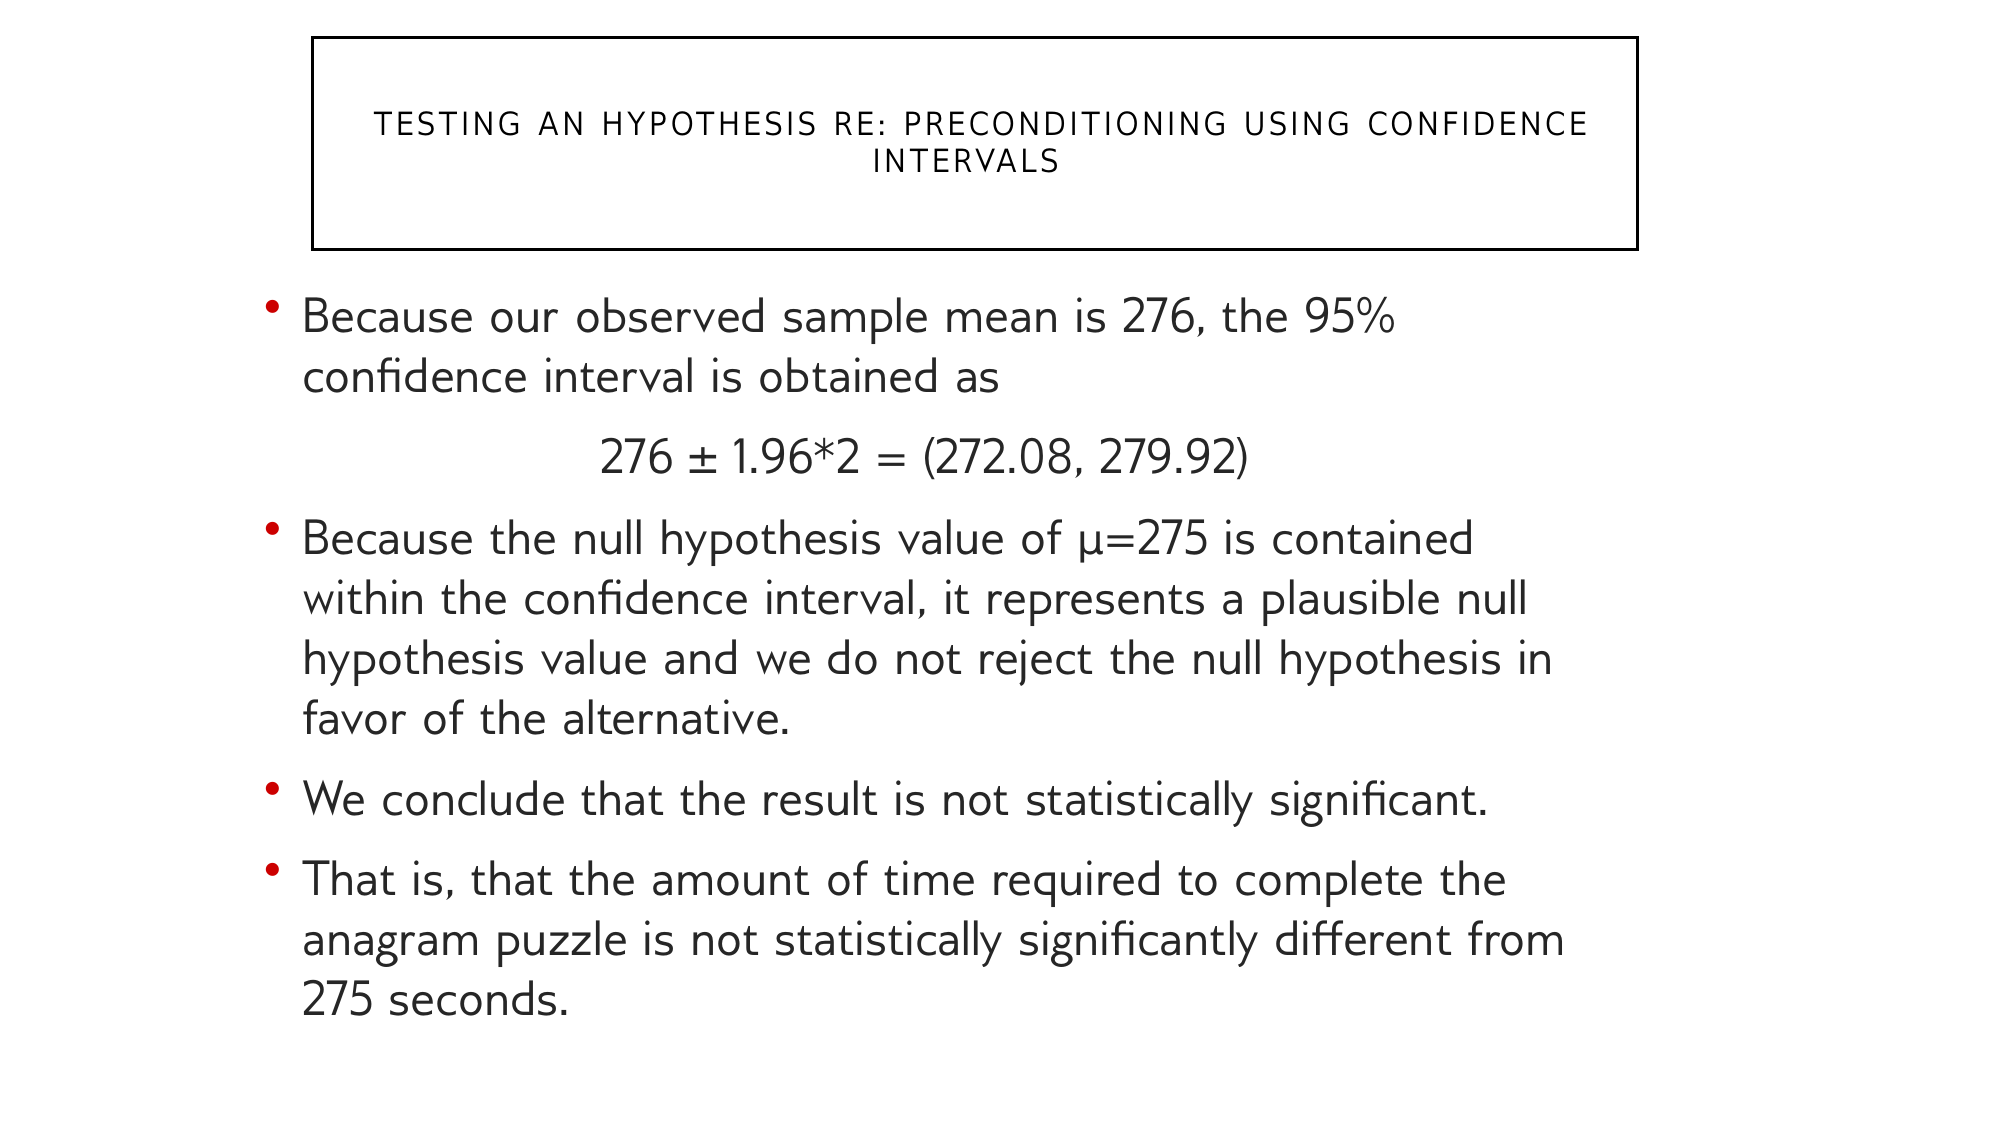

Testing an Hypothesis Re: Preconditioning Using Confidence Intervals
Because our observed sample mean is 276, the 95% confidence interval is obtained as
276 ± 1.96*2 = (272.08, 279.92)
Because the null hypothesis value of µ=275 is contained within the confidence interval, it represents a plausible null hypothesis value and we do not reject the null hypothesis in favor of the alternative.
We conclude that the result is not statistically significant.
That is, that the amount of time required to complete the anagram puzzle is not statistically significantly different from 275 seconds.
286